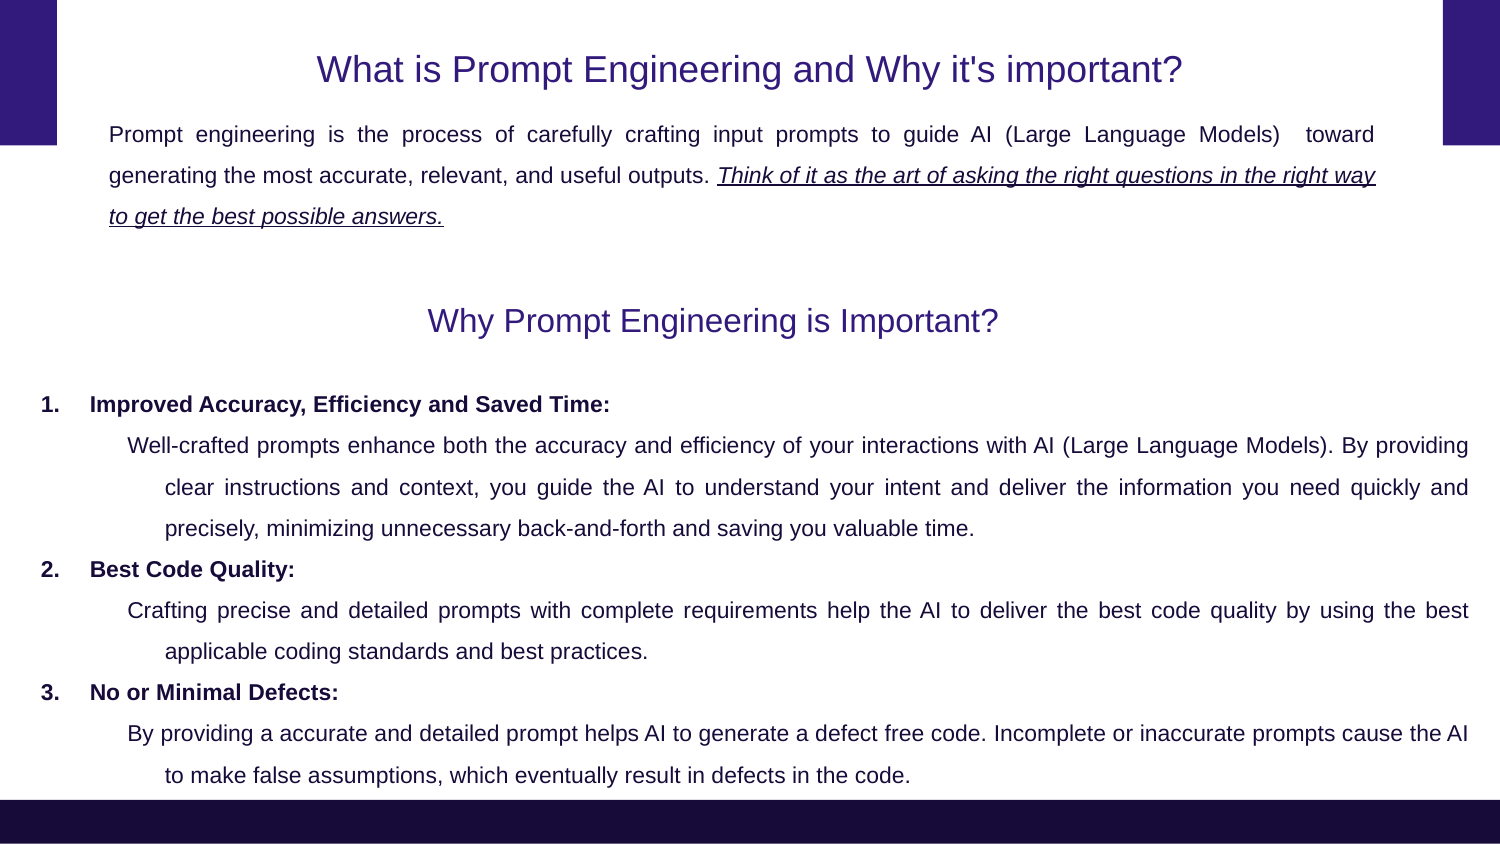

# What is Prompt Engineering and Why it's important?

Prompt engineering is the process of carefully crafting input prompts to guide AI (Large Language Models)  toward generating the most accurate, relevant, and useful outputs. Think of it as the art of asking the right questions in the right way to get the best possible answers.
Why Prompt Engineering is Important?
Improved Accuracy, Efficiency and Saved Time:
Well-crafted prompts enhance both the accuracy and efficiency of your interactions with AI (Large Language Models). By providing clear instructions and context, you guide the AI to understand your intent and deliver the information you need quickly and precisely, minimizing unnecessary back-and-forth and saving you valuable time.
Best Code Quality:
Crafting precise and detailed prompts with complete requirements help the AI to deliver the best code quality by using the best applicable coding standards and best practices.
No or Minimal Defects:
By providing a accurate and detailed prompt helps AI to generate a defect free code. Incomplete or inaccurate prompts cause the AI to make false assumptions, which eventually result in defects in the code.